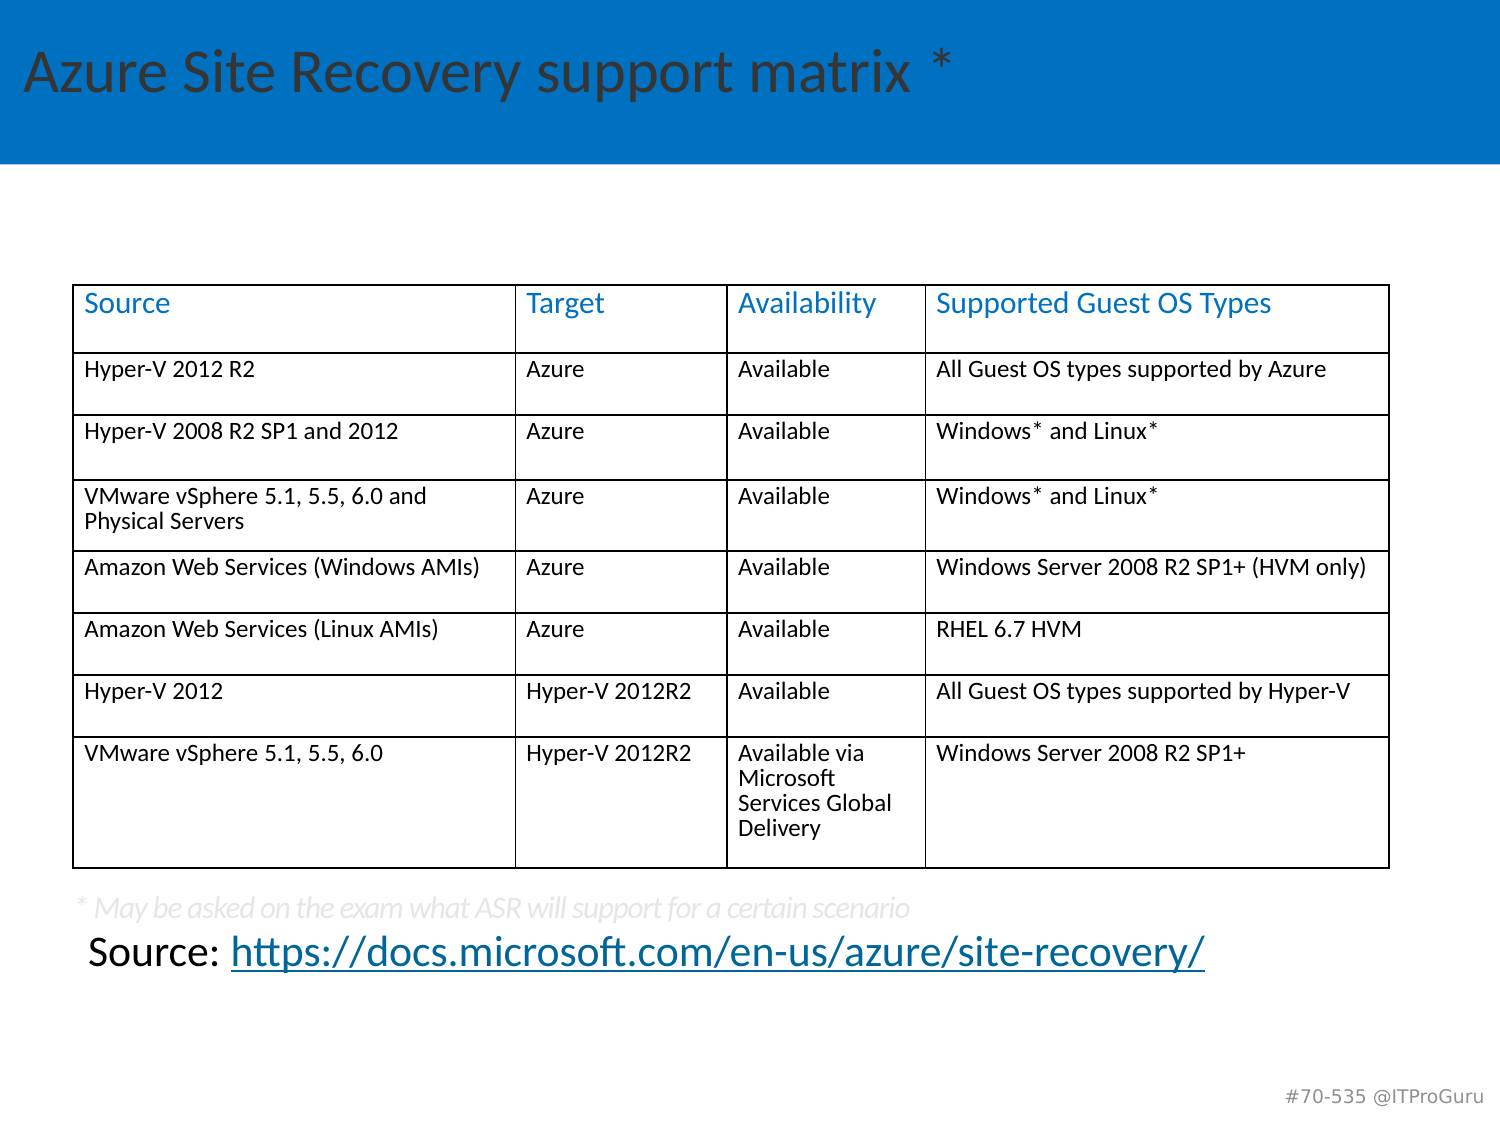

# Azure Site Recovery support matrix *
| Source | Target | Availability | Supported Guest OS Types |
| --- | --- | --- | --- |
| Hyper-V 2012 R2 | Azure | Available | All Guest OS types supported by Azure |
| Hyper-V 2008 R2 SP1 and 2012 | Azure | Available | Windows\* and Linux\* |
| VMware vSphere 5.1, 5.5, 6.0 and Physical Servers | Azure | Available | Windows\* and Linux\* |
| Amazon Web Services (Windows AMIs) | Azure | Available | Windows Server 2008 R2 SP1+ (HVM only) |
| Amazon Web Services (Linux AMIs) | Azure | Available | RHEL 6.7 HVM |
| Hyper-V 2012 | Hyper-V 2012R2 | Available | All Guest OS types supported by Hyper-V |
| VMware vSphere 5.1, 5.5, 6.0 | Hyper-V 2012R2 | Available via Microsoft Services Global Delivery | Windows Server 2008 R2 SP1+ |
* May be asked on the exam what ASR will support for a certain scenario
Source: https://docs.microsoft.com/en-us/azure/site-recovery/